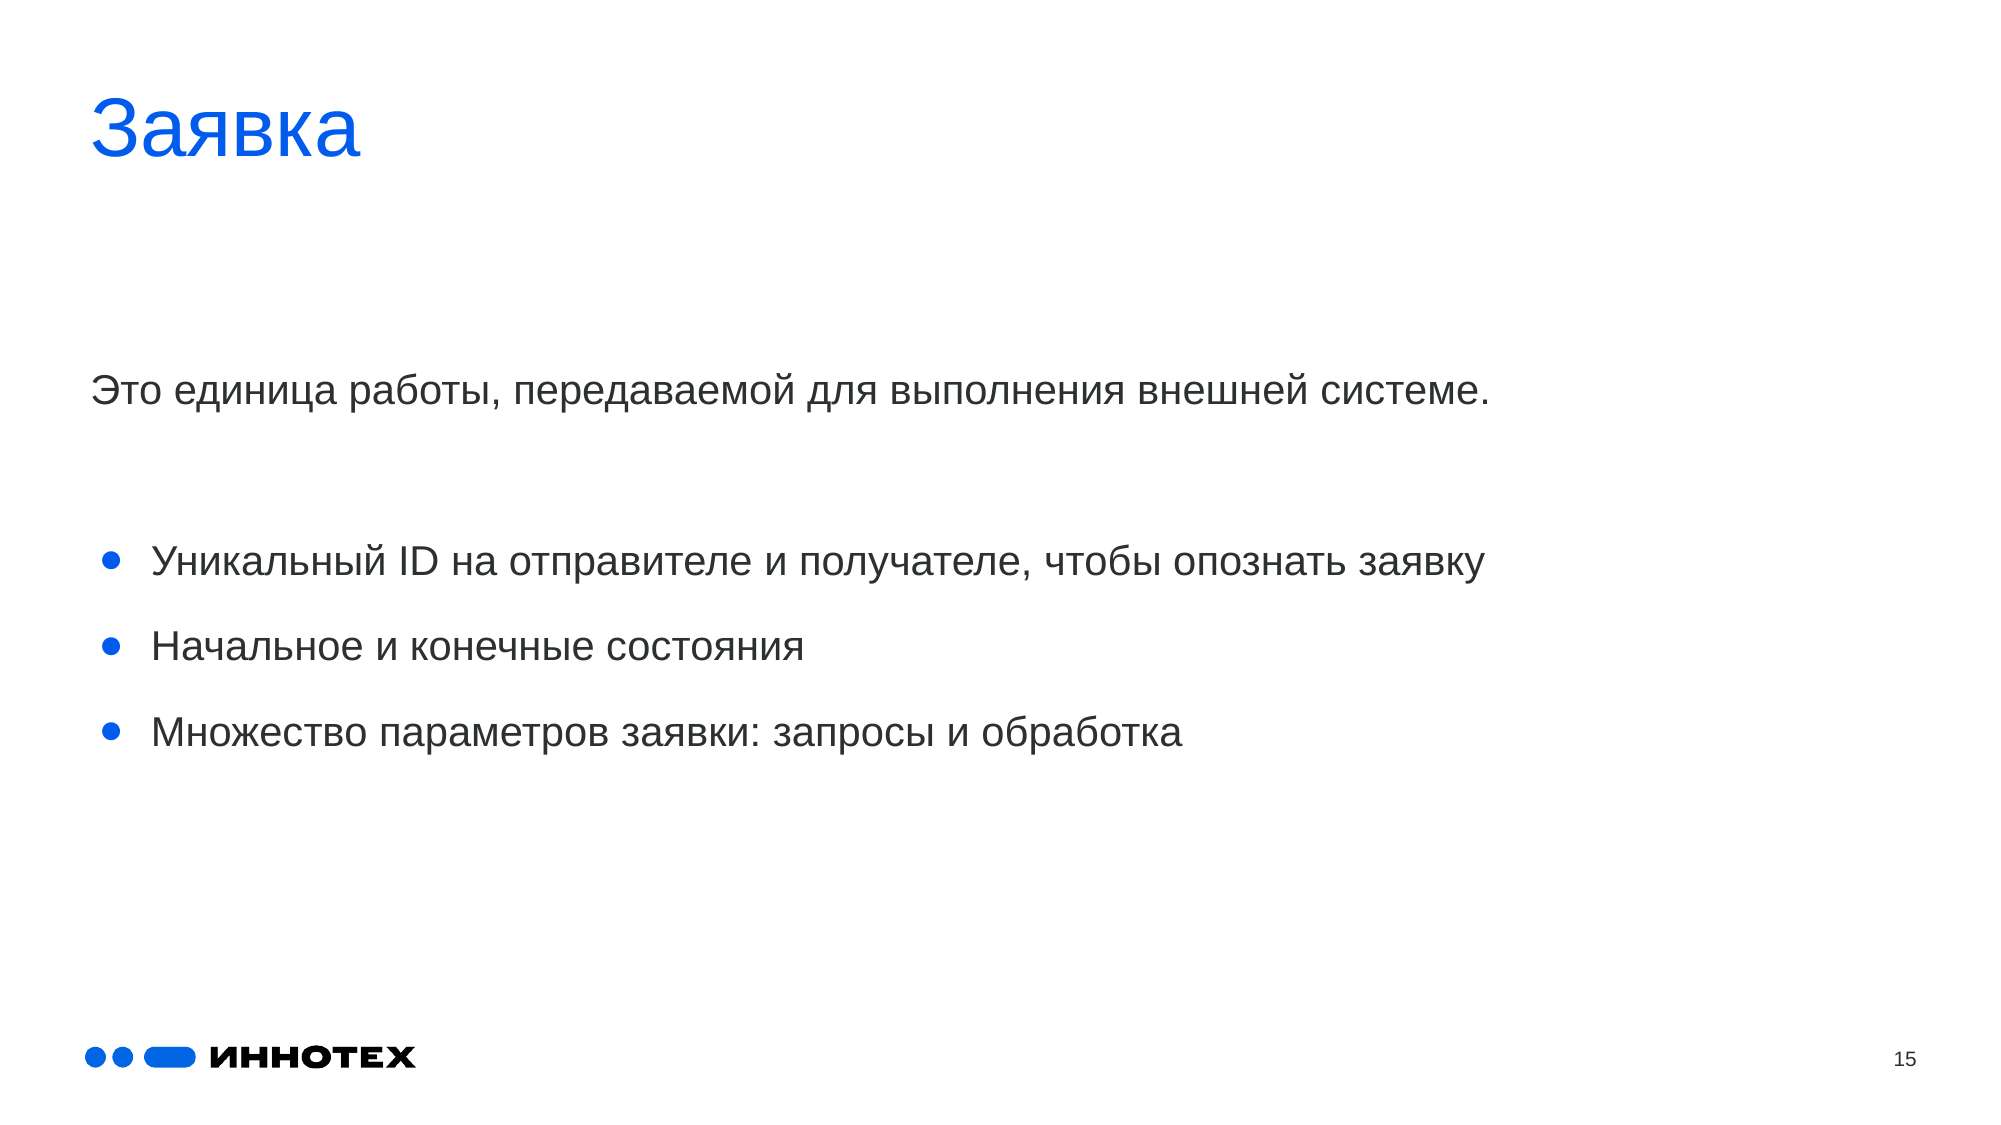

# Заявка
Это единица работы, передаваемой для выполнения внешней системе.

Уникальный ID на отправителе и получателе, чтобы опознать заявку
Начальное и конечные состояния
Множество параметров заявки: запросы и обработка
15